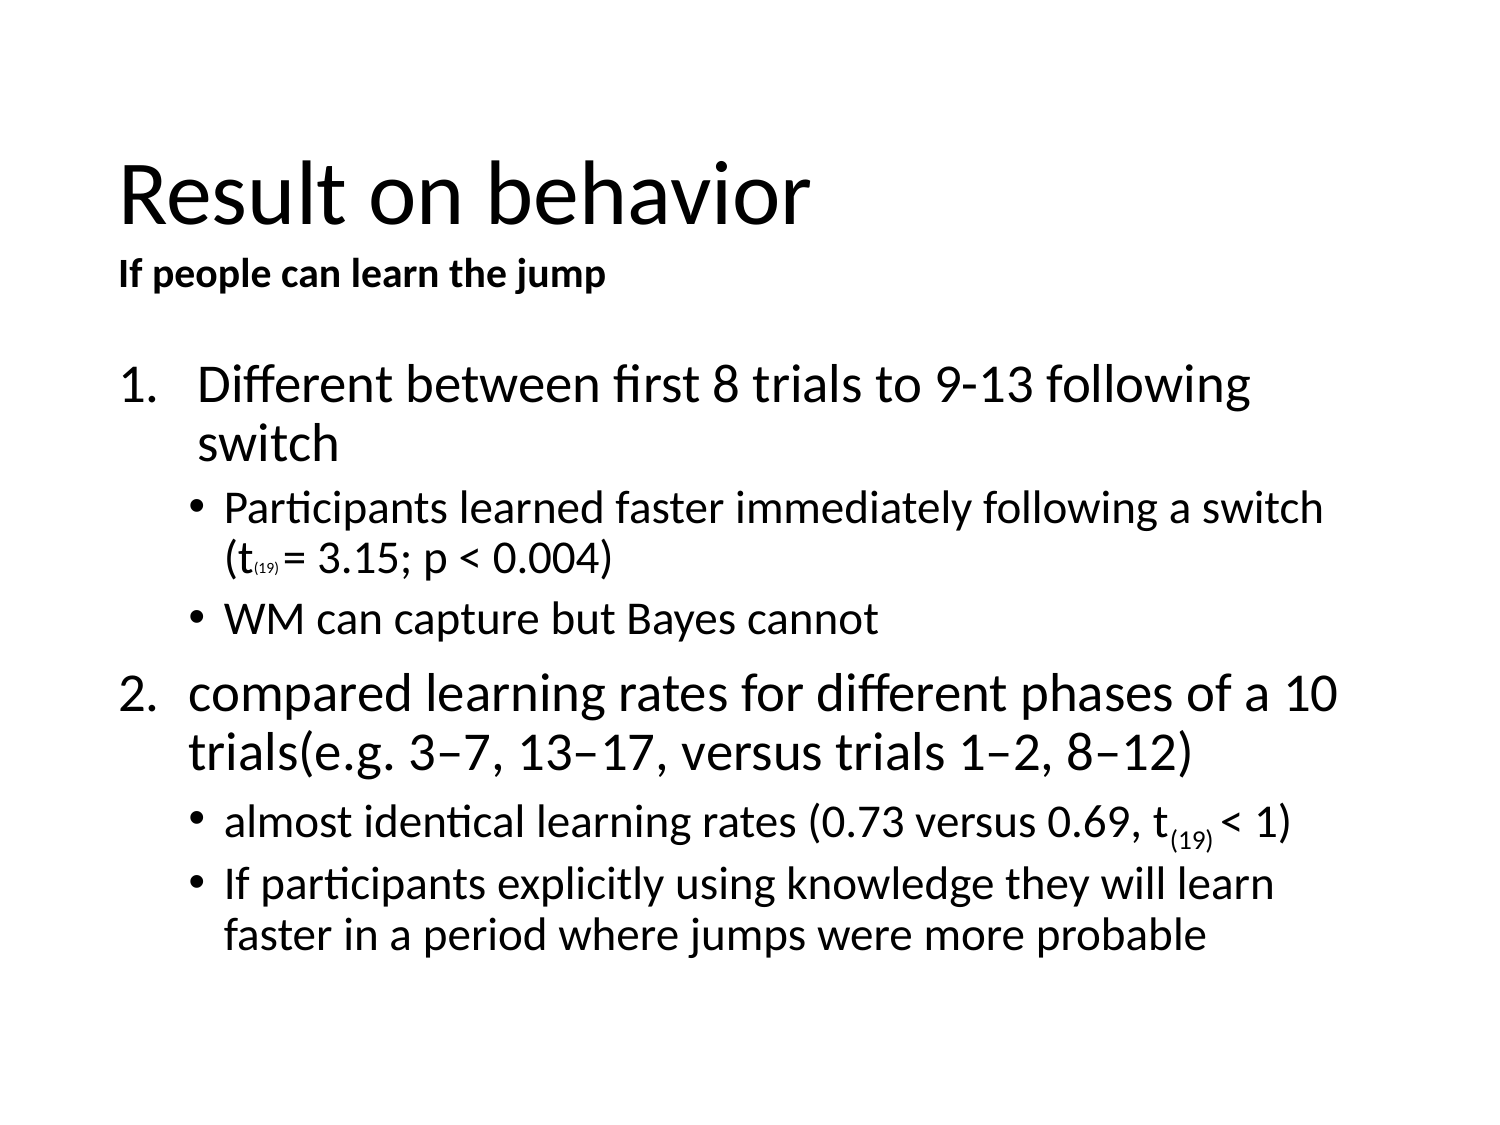

# Result on behavior
If people can learn the jump
Different between first 8 trials to 9-13 following switch
Participants learned faster immediately following a switch (t(19) = 3.15; p < 0.004)
WM can capture but Bayes cannot
compared learning rates for different phases of a 10 trials(e.g. 3–7, 13–17, versus trials 1–2, 8–12)
almost identical learning rates (0.73 versus 0.69, t(19) < 1)
If participants explicitly using knowledge they will learn faster in a period where jumps were more probable